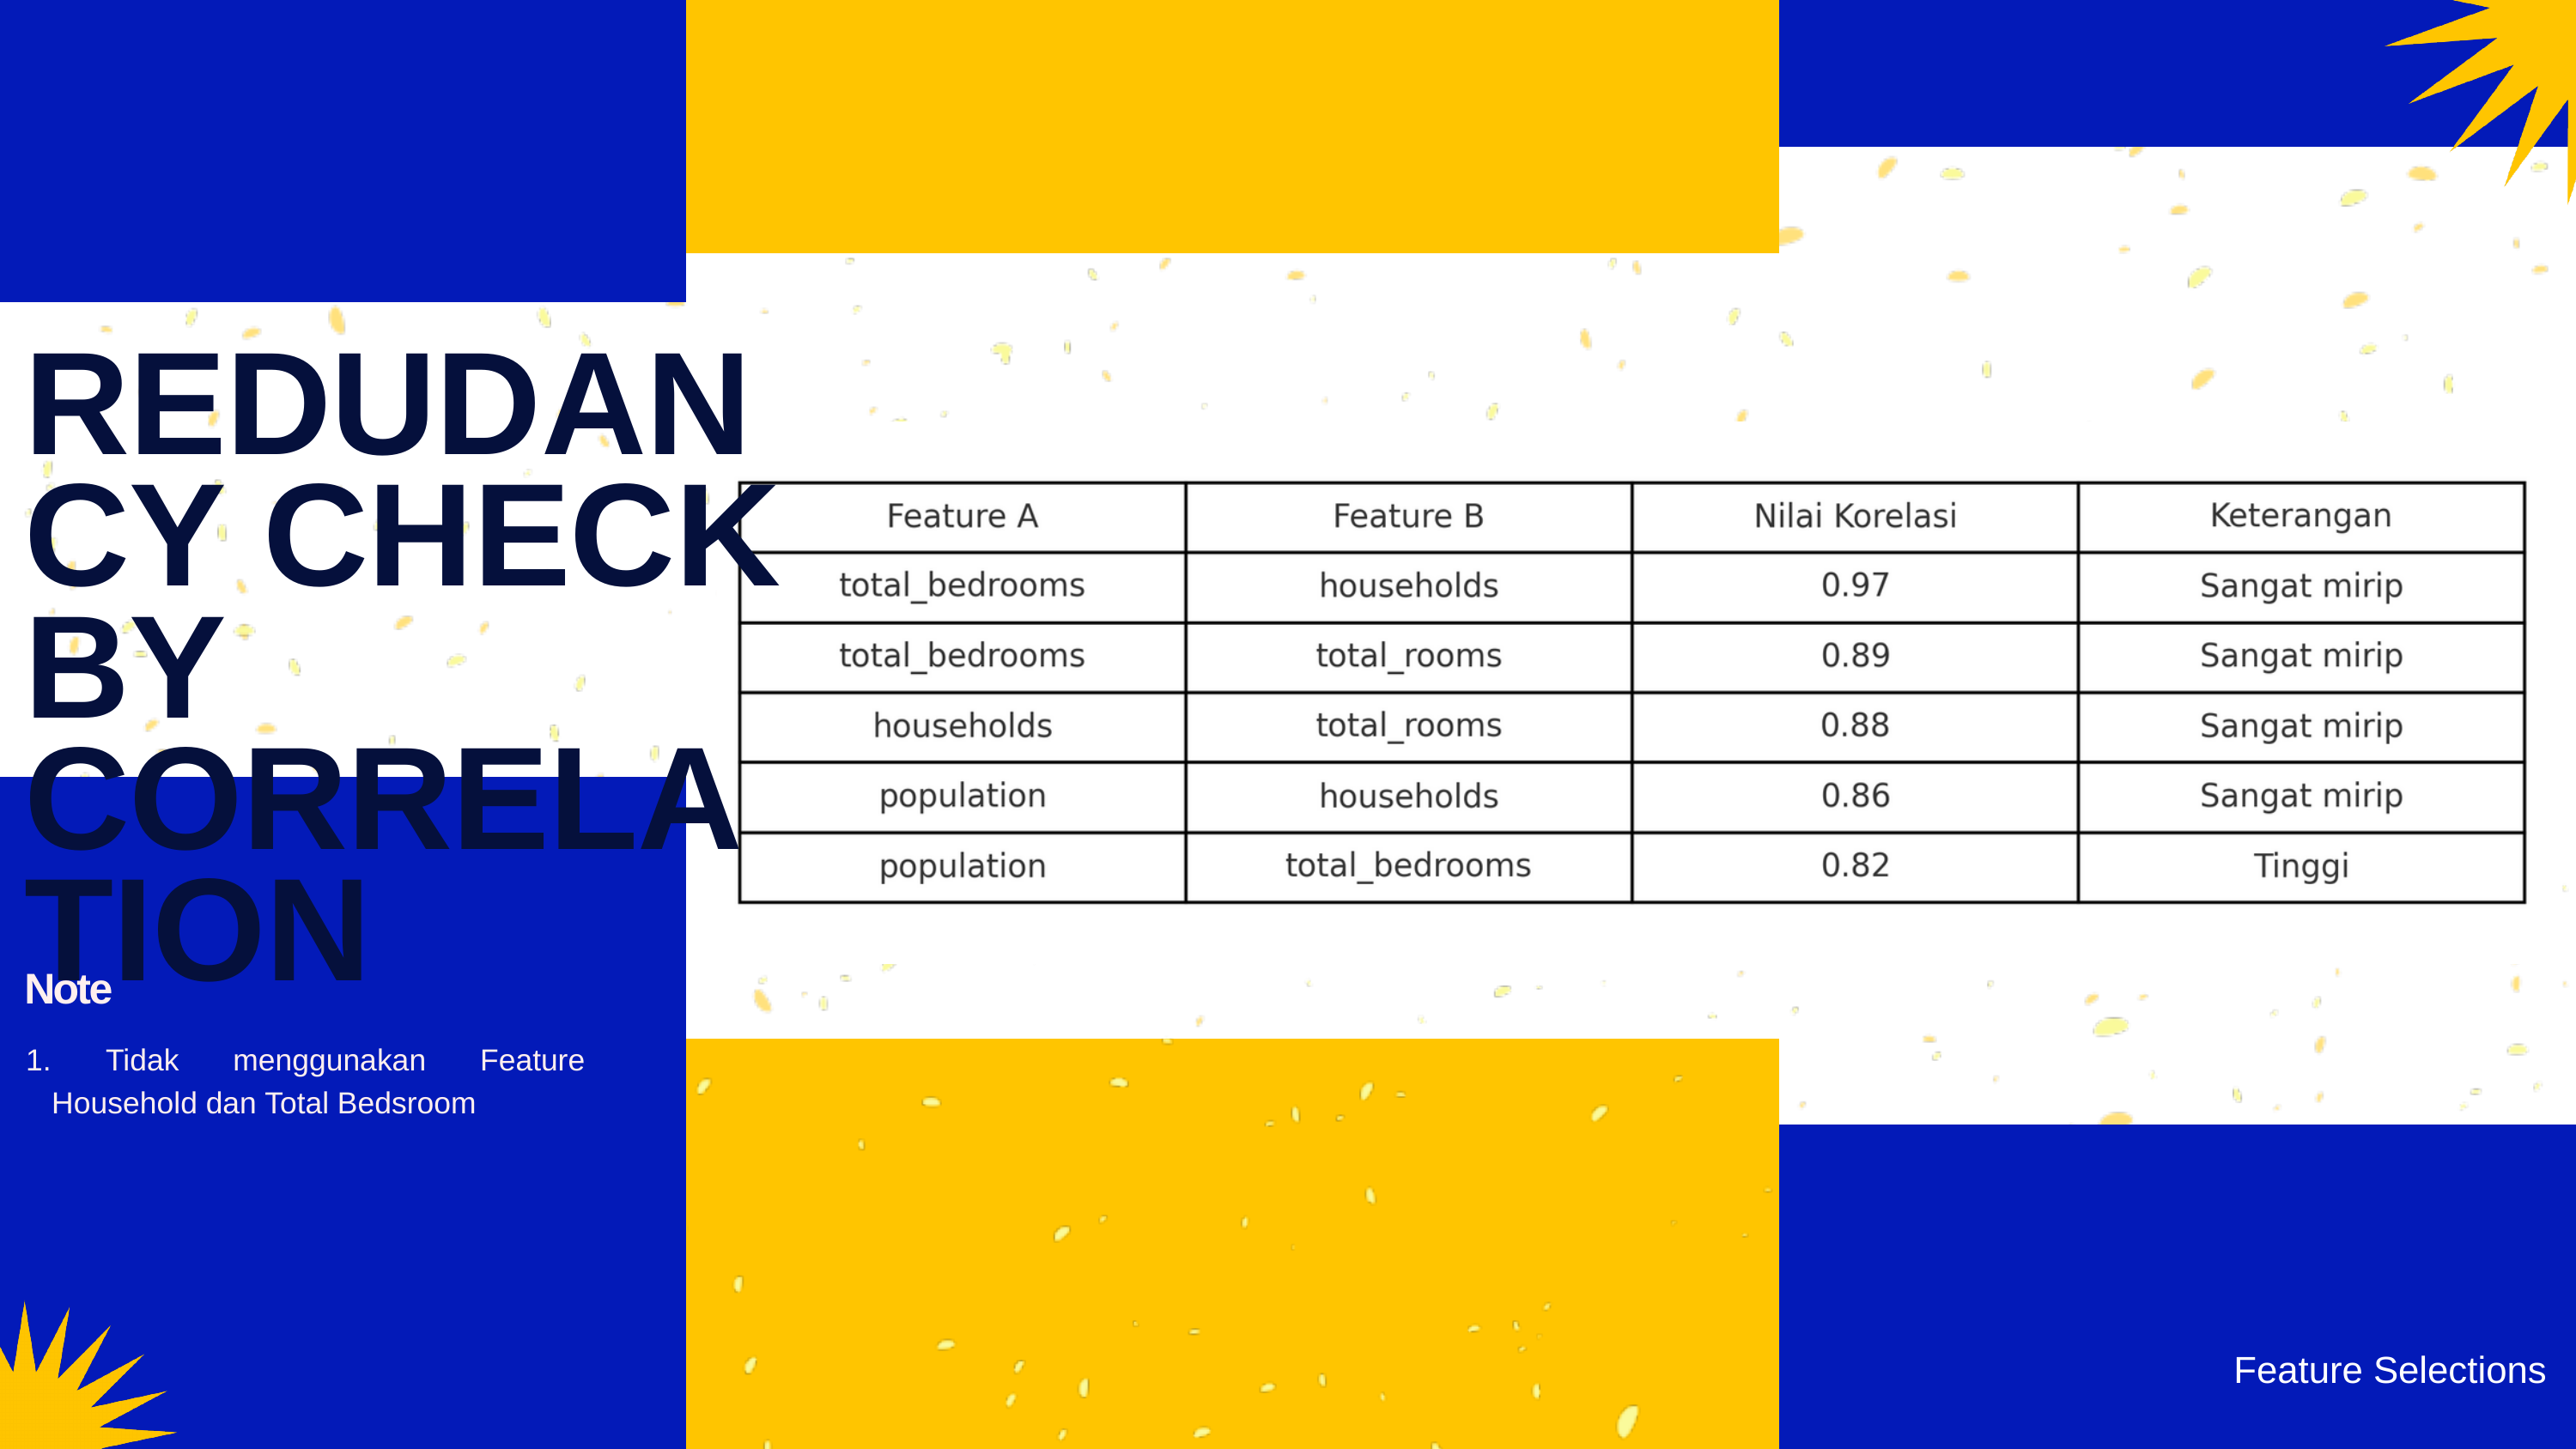

REDUDANCY CHECK BY CORRELATION

Note
 Tidak menggunakan Feature Household dan Total Bedsroom

Feature Selections